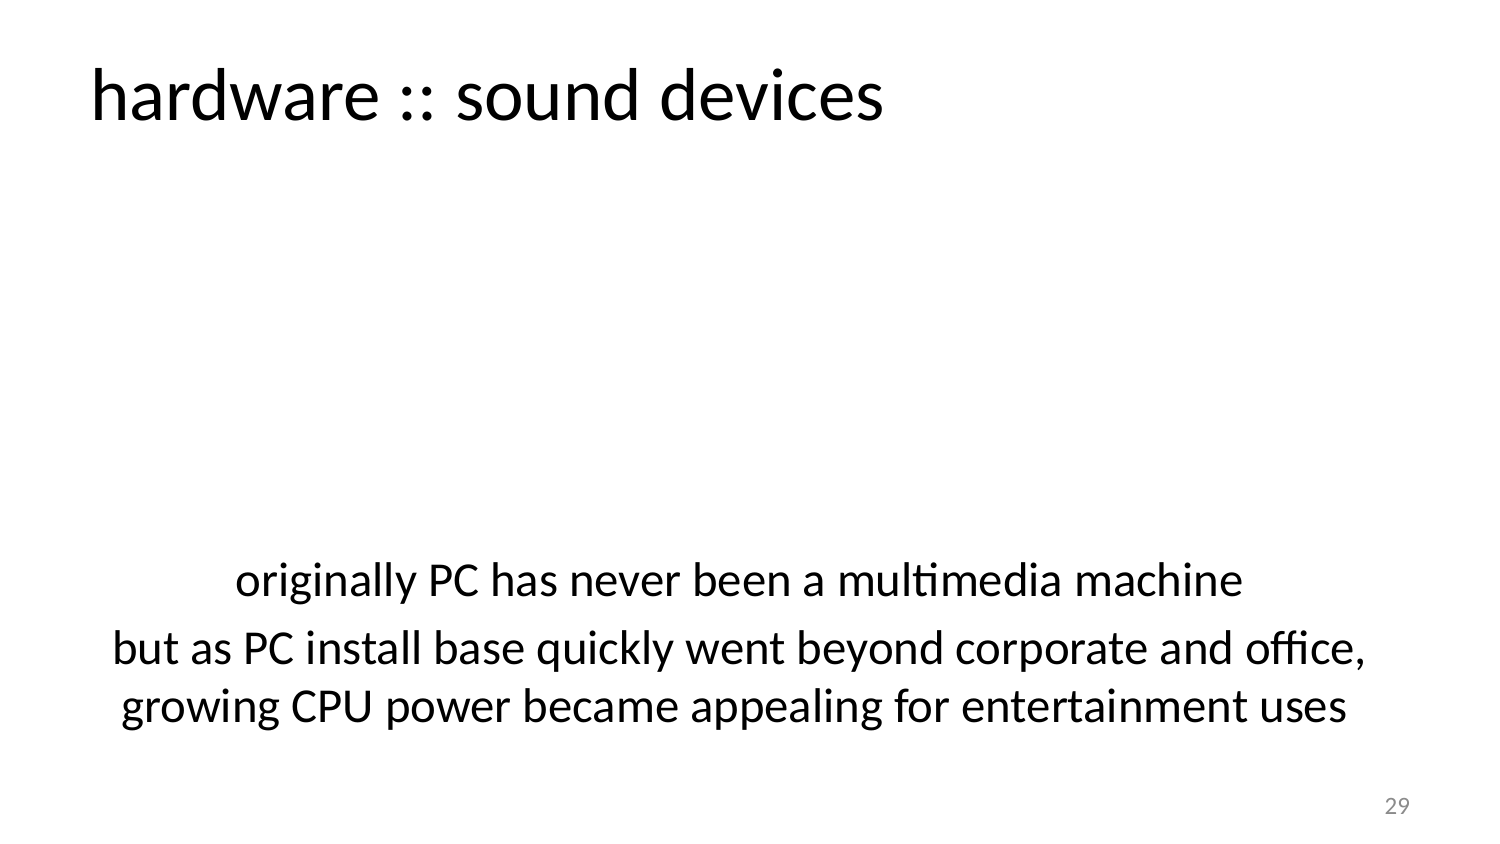

# hardware :: sound devices
originally PC has never been a multimedia machine
but as PC install base quickly went beyond corporate and office, growing CPU power became appealing for entertainment uses

29